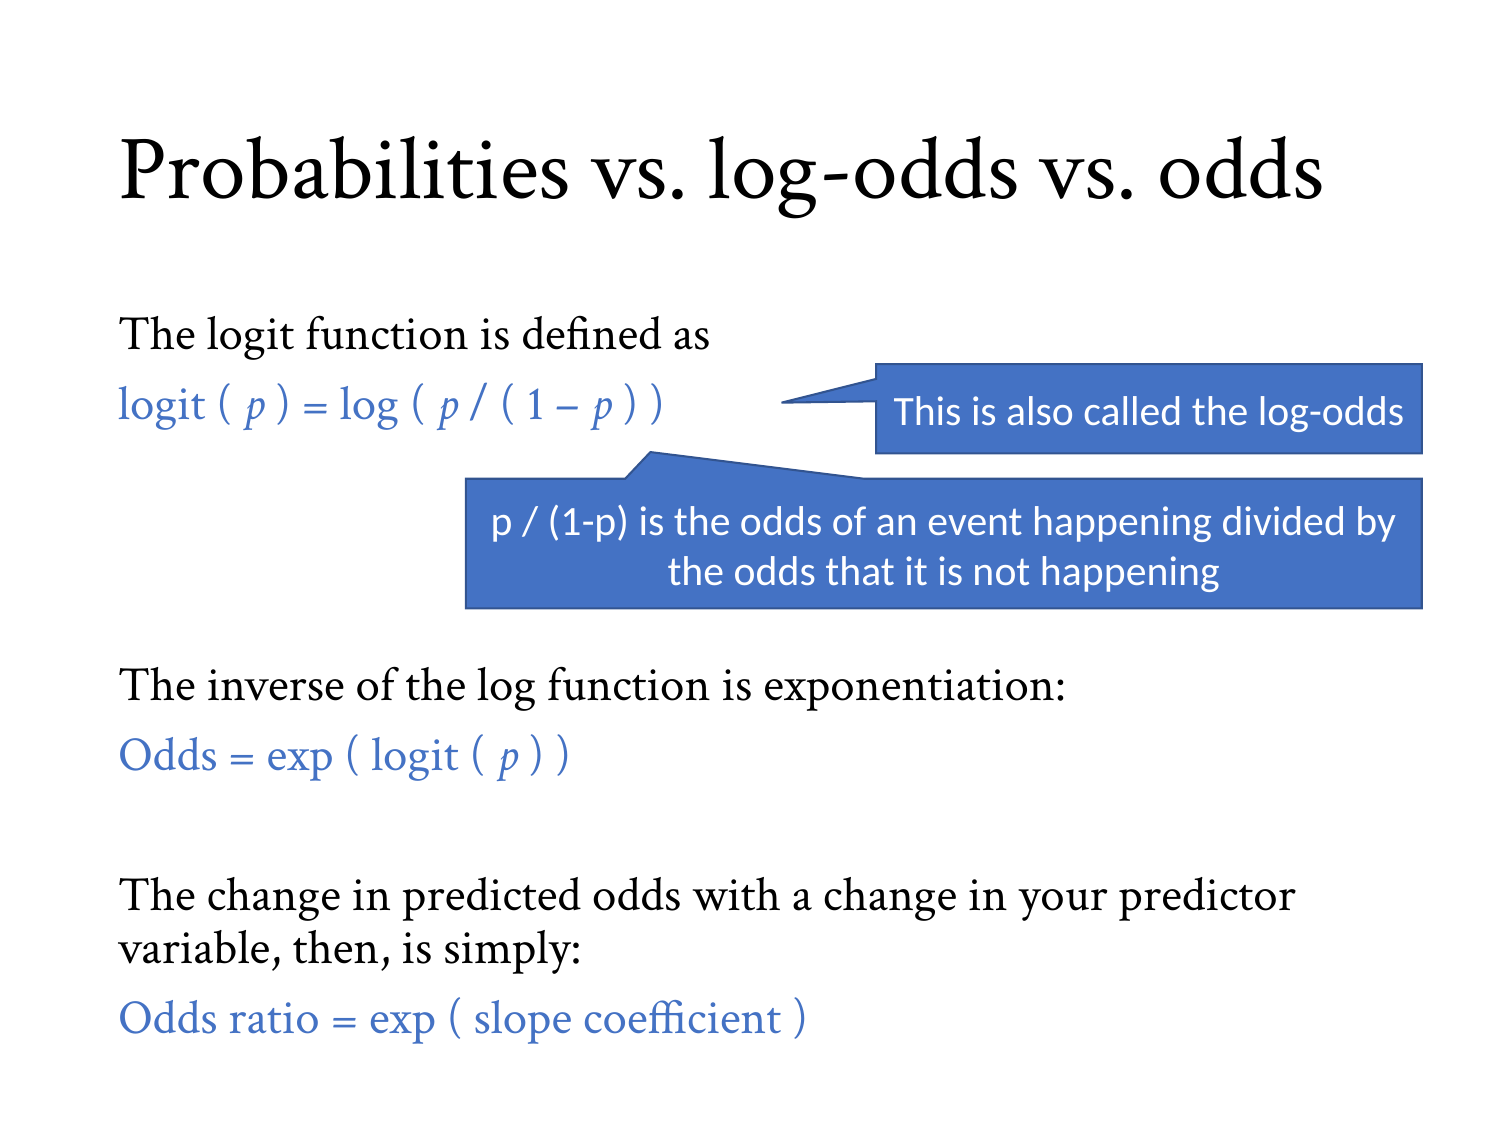

# Probabilities vs. log-odds vs. odds
The logit function is defined as
logit ( p ) = log ( p / ( 1 – p ) )

The inverse of the log function is exponentiation:
Odds = exp ( logit ( p ) )

The change in predicted odds with a change in your predictor variable, then, is simply:
Odds ratio = exp ( slope coefficient )
This is also called the log-odds
p / (1-p) is the odds of an event happening divided by the odds that it is not happening